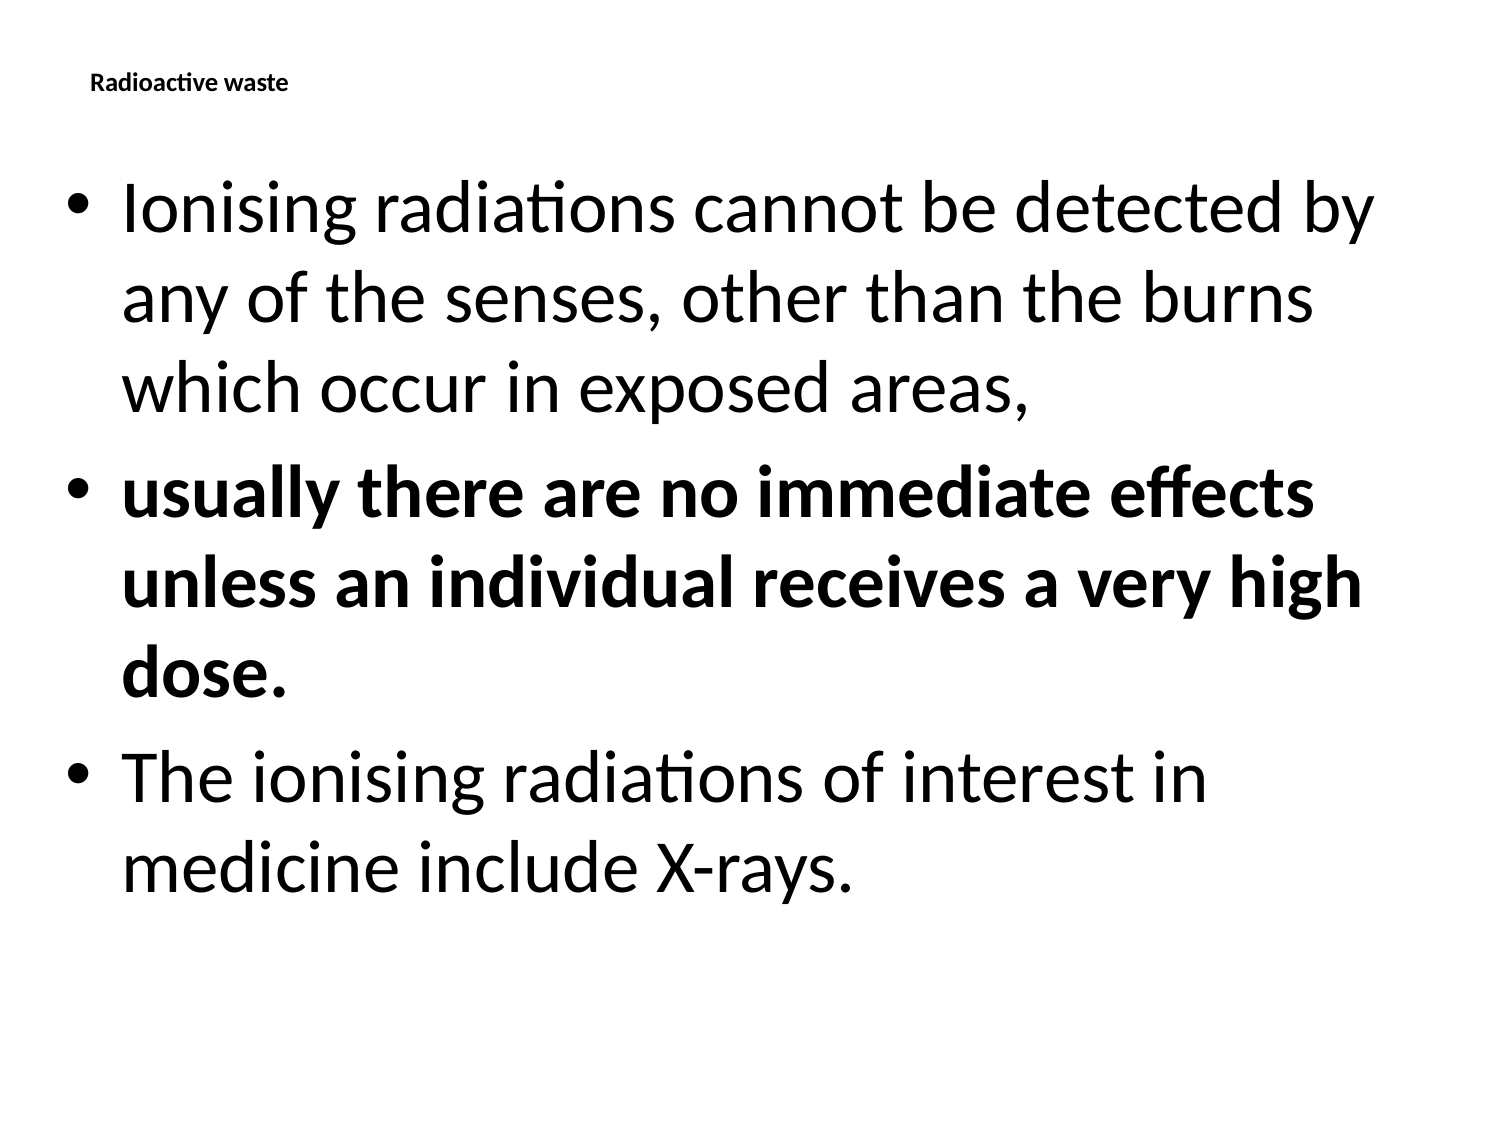

# Radioactive waste
Ionising radiations cannot be detected by any of the senses, other than the burns which occur in exposed areas,
usually there are no immediate effects unless an individual receives a very high dose.
The ionising radiations of interest in medicine include X-rays.